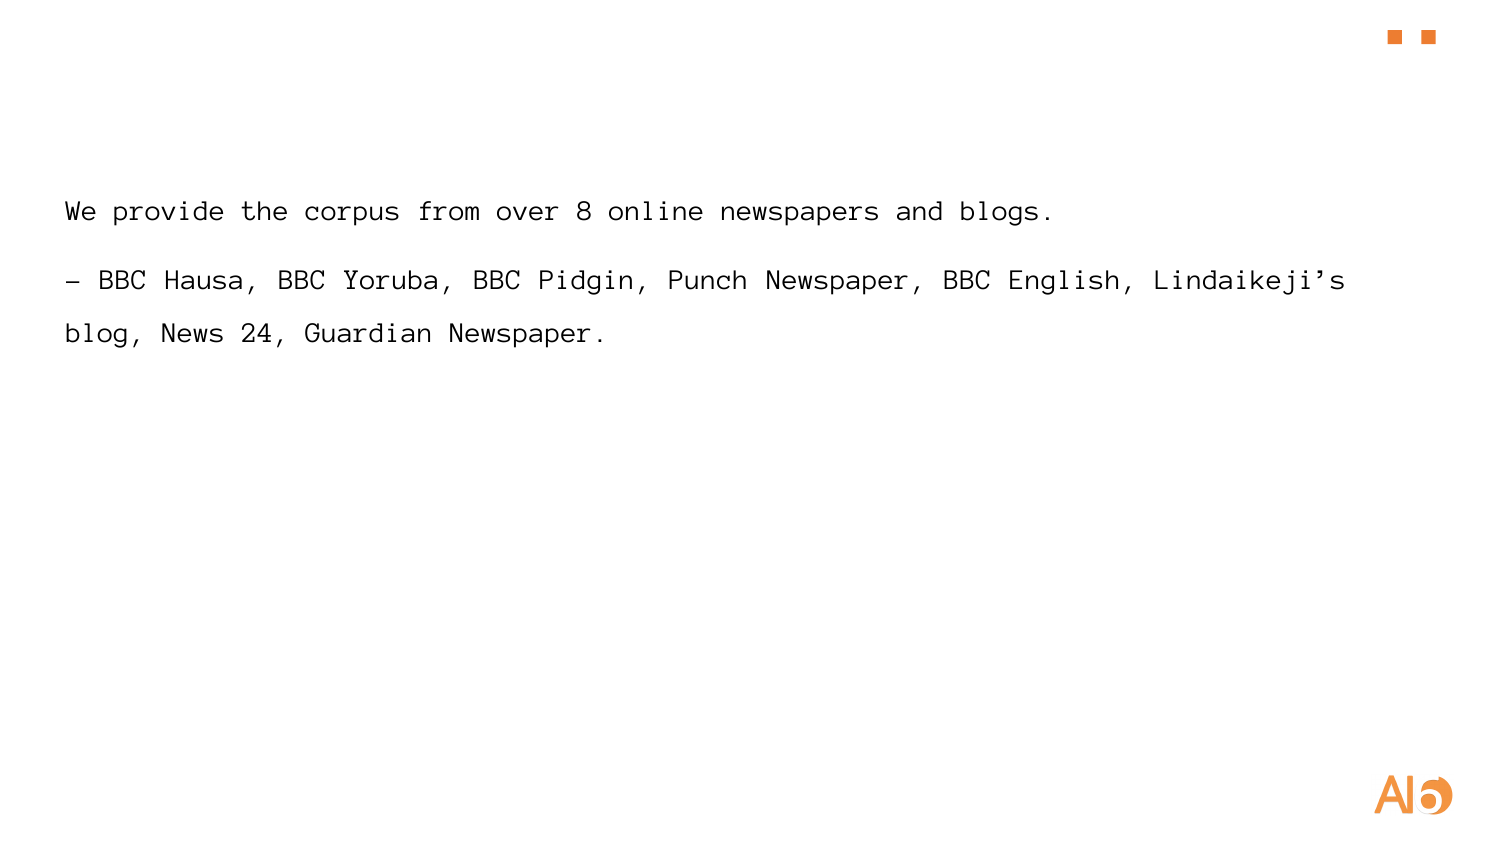

We provide the corpus from over 8 online newspapers and blogs.
- BBC Hausa, BBC Yoruba, BBC Pidgin, Punch Newspaper, BBC English, Lindaikeji’s blog, News 24, Guardian Newspaper.